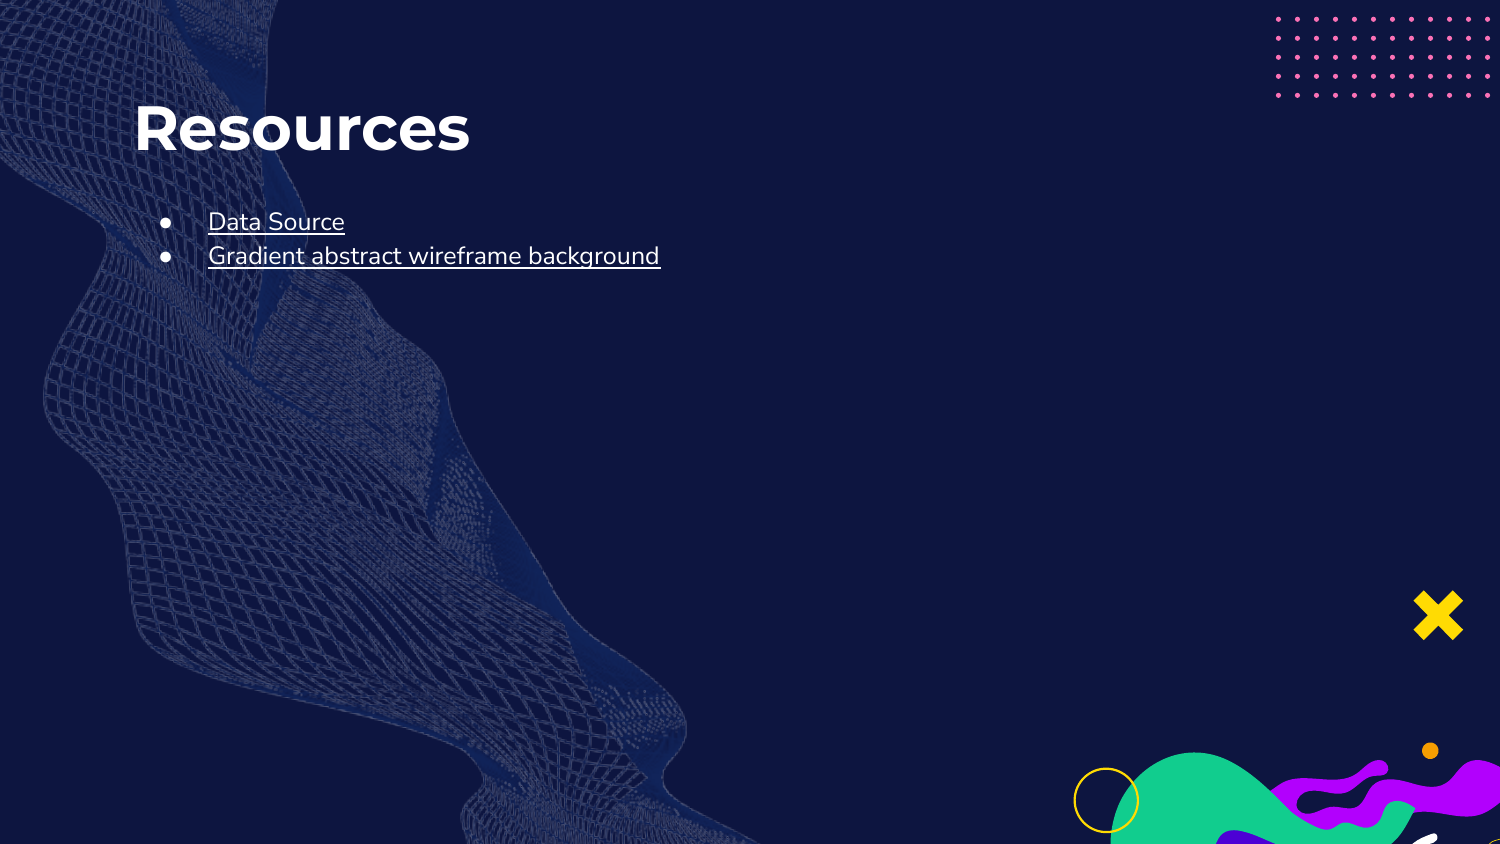

# Resources
Data Source
Gradient abstract wireframe background